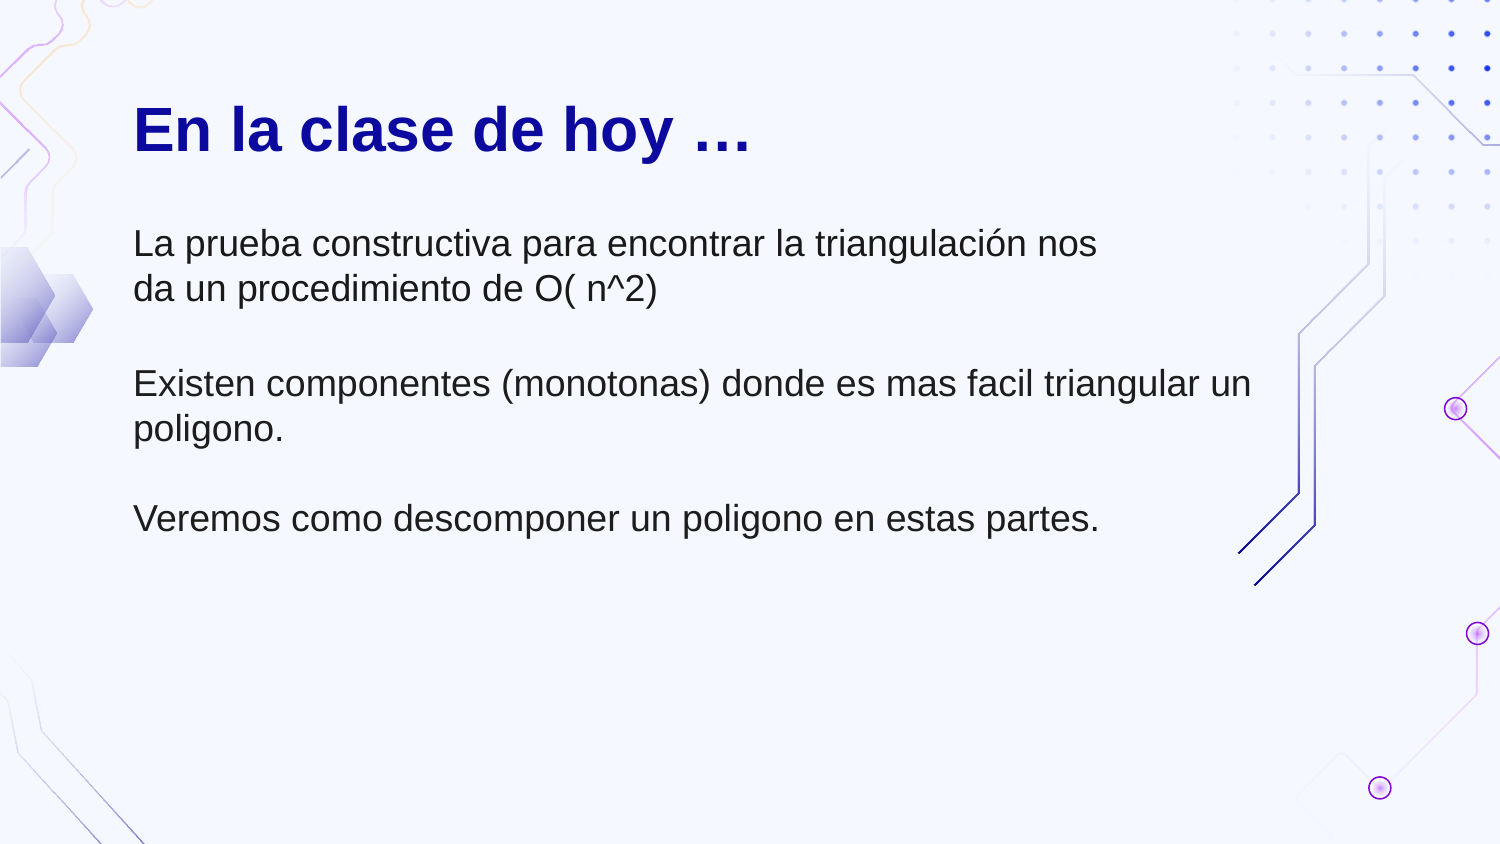

# En la clase de hoy …
La prueba constructiva para encontrar la triangulación nos da un procedimiento de O( n^2)

Existen componentes (monotonas) donde es mas facil triangular un poligono.

Veremos como descomponer un poligono en estas partes.